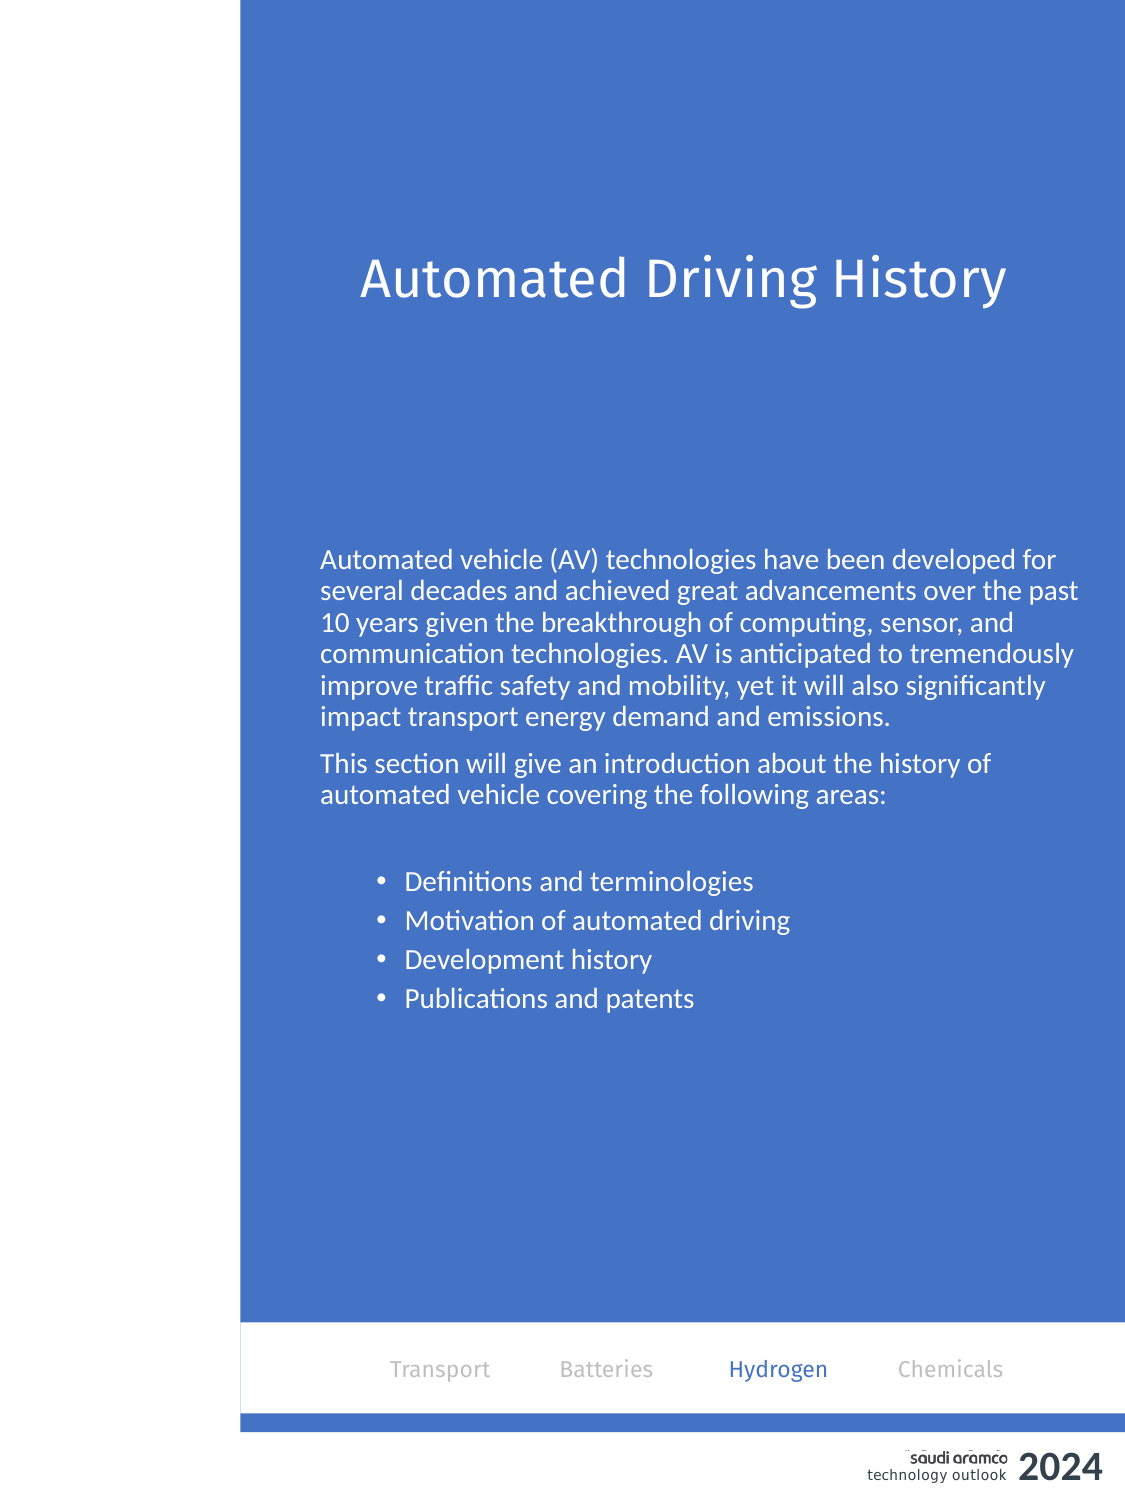

# Automated Driving History
Automated vehicle (AV) technologies have been developed for several decades and achieved great advancements over the past 10 years given the breakthrough of computing, sensor, and communication technologies. AV is anticipated to tremendously improve traffic safety and mobility, yet it will also significantly impact transport energy demand and emissions.
This section will give an introduction about the history of automated vehicle covering the following areas:

Definitions and terminologies
Motivation of automated driving
Development history
Publications and patents